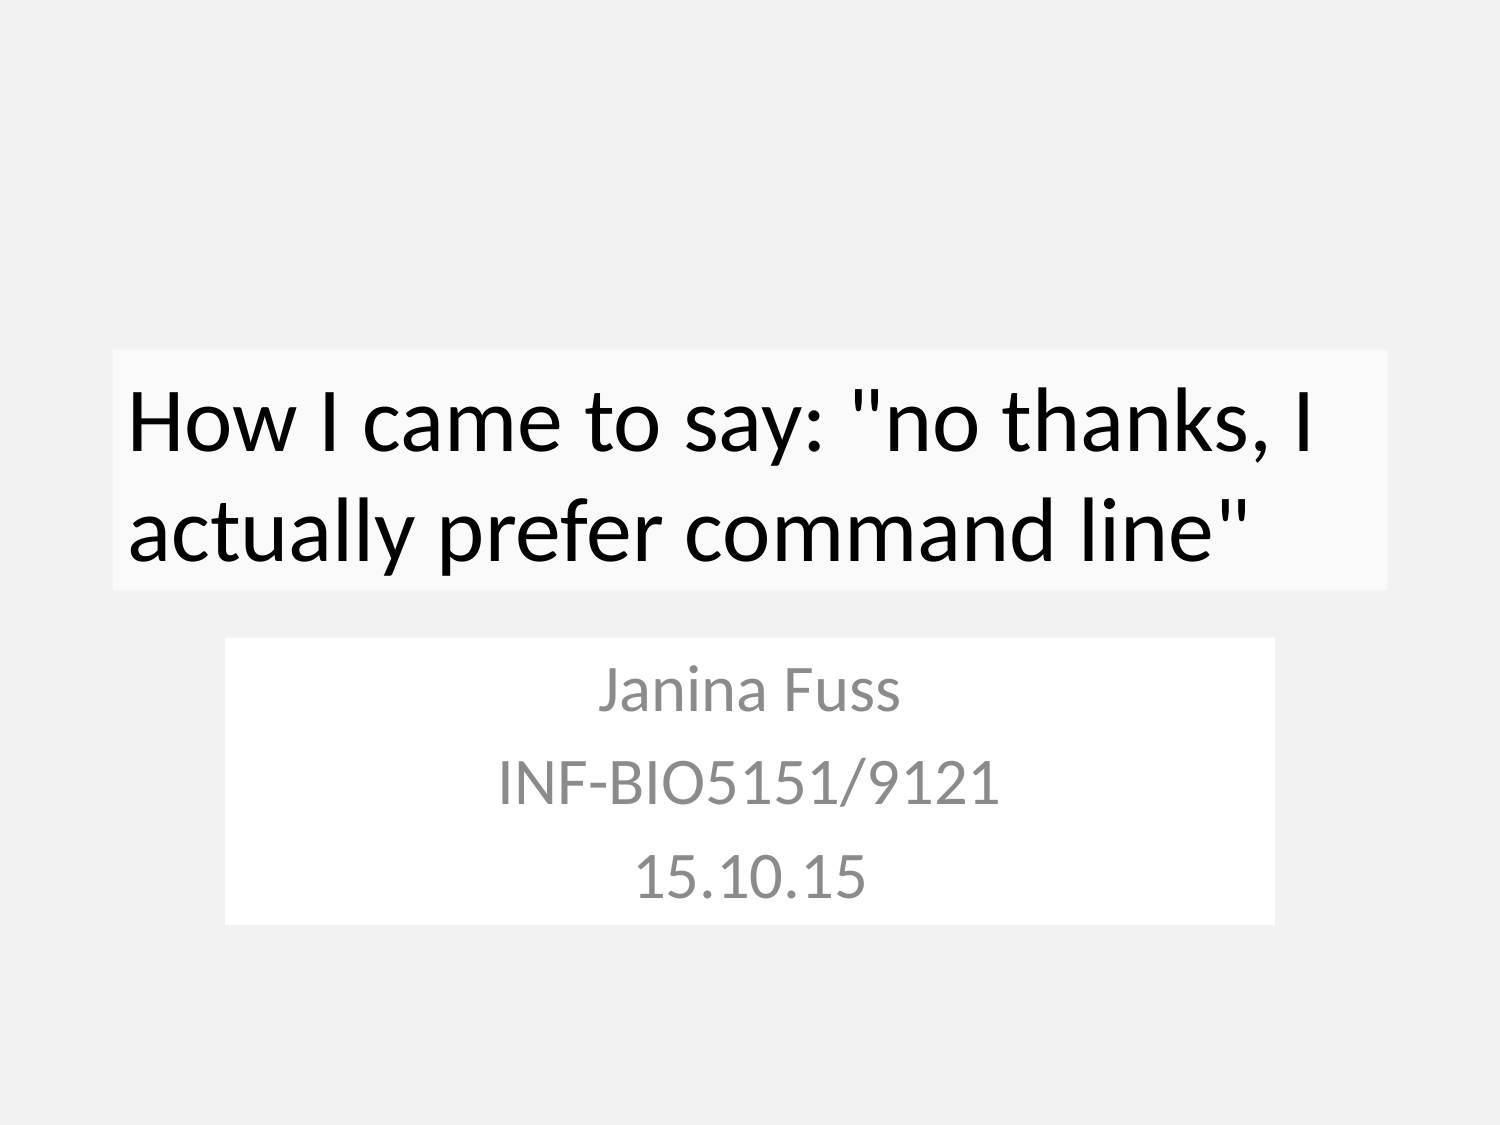

# How I came to say: "no thanks, I actually prefer command line"
Janina Fuss
INF-BIO5151/9121
15.10.15